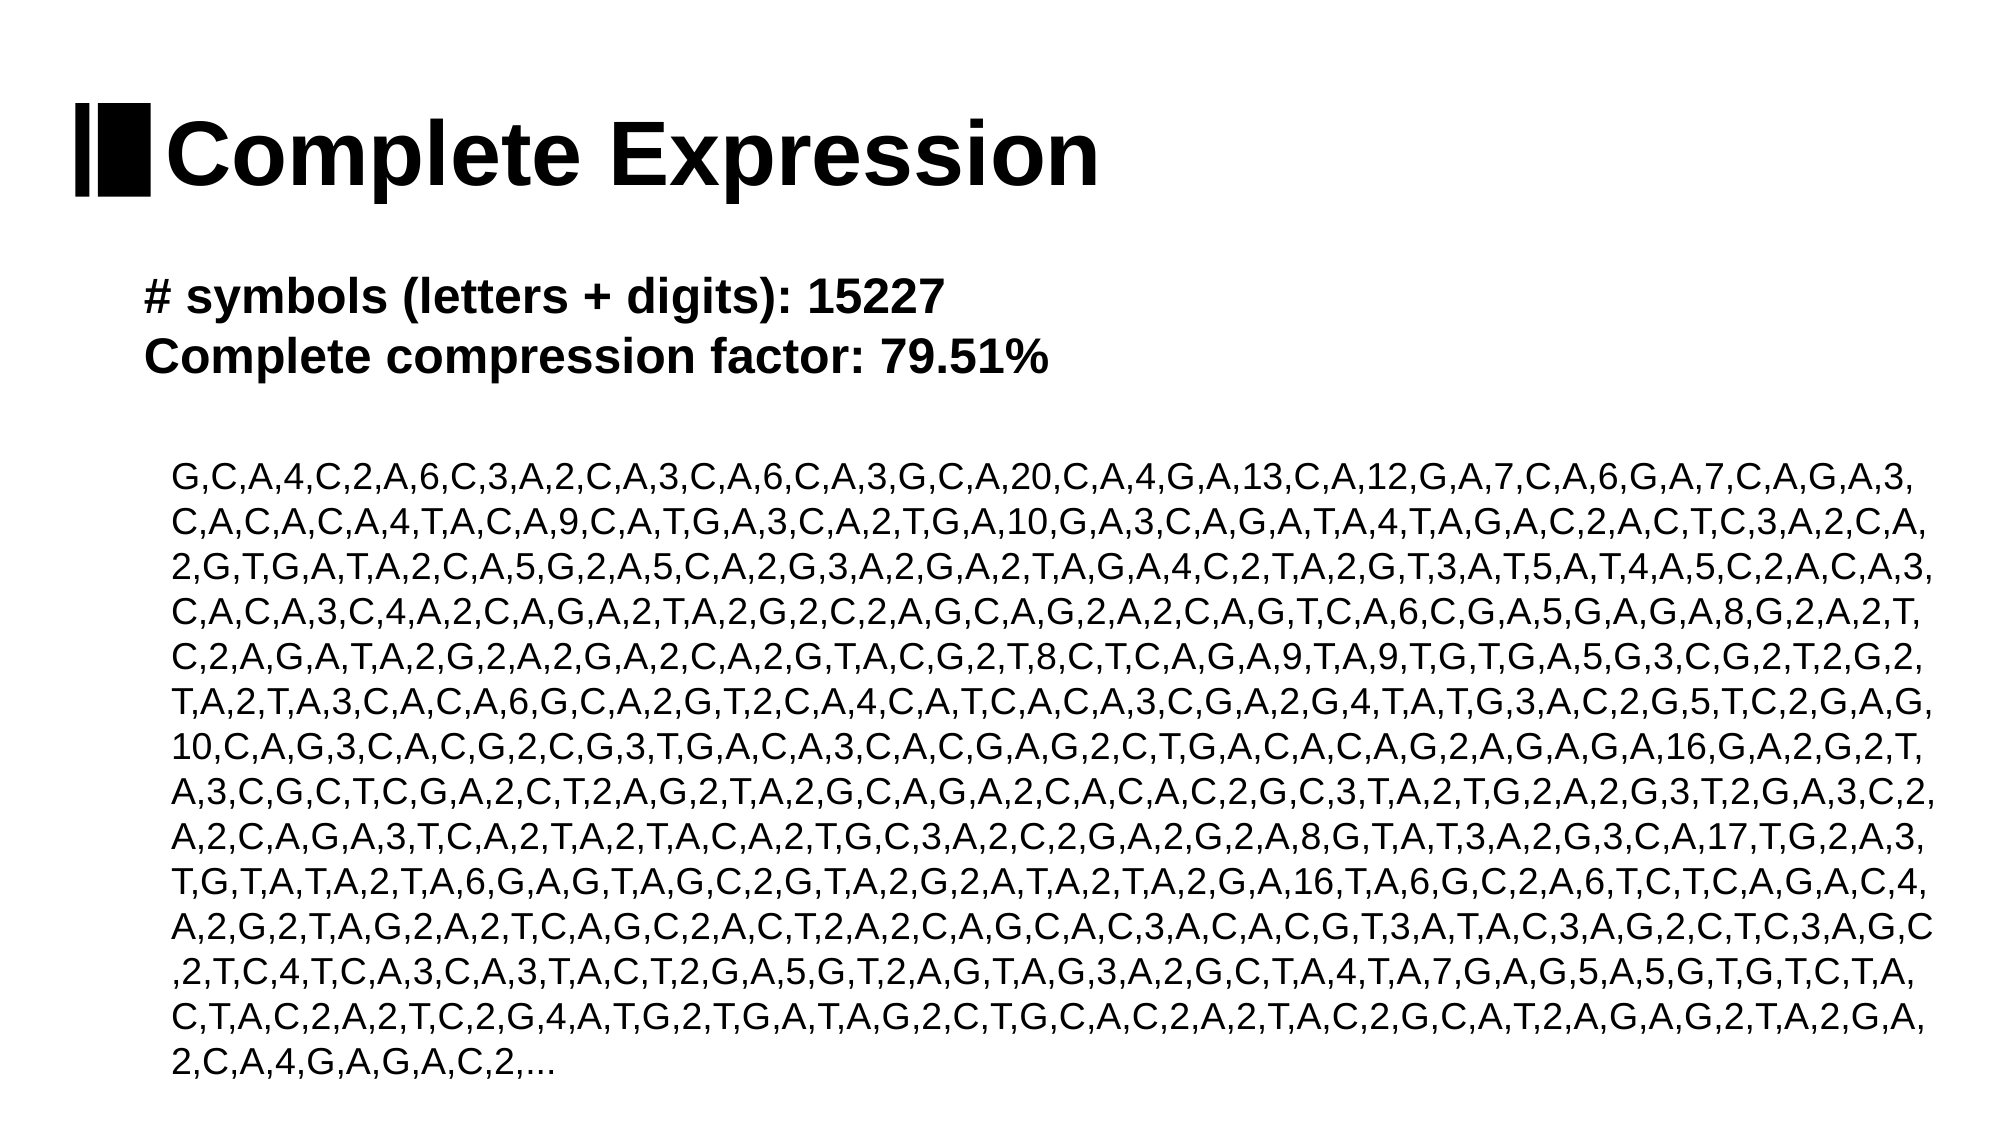

Complete Expression

# symbols (letters + digits): 15227
Complete compression factor: 79.51%
G,C,A,4,C,2,A,6,C,3,A,2,C,A,3,C,A,6,C,A,3,G,C,A,20,C,A,4,G,A,13,C,A,12,G,A,7,C,A,6,G,A,7,C,A,G,A,3,C,A,C,A,C,A,4,T,A,C,A,9,C,A,T,G,A,3,C,A,2,T,G,A,10,G,A,3,C,A,G,A,T,A,4,T,A,G,A,C,2,A,C,T,C,3,A,2,C,A,2,G,T,G,A,T,A,2,C,A,5,G,2,A,5,C,A,2,G,3,A,2,G,A,2,T,A,G,A,4,C,2,T,A,2,G,T,3,A,T,5,A,T,4,A,5,C,2,A,C,A,3,C,A,C,A,3,C,4,A,2,C,A,G,A,2,T,A,2,G,2,C,2,A,G,C,A,G,2,A,2,C,A,G,T,C,A,6,C,G,A,5,G,A,G,A,8,G,2,A,2,T,C,2,A,G,A,T,A,2,G,2,A,2,G,A,2,C,A,2,G,T,A,C,G,2,T,8,C,T,C,A,G,A,9,T,A,9,T,G,T,G,A,5,G,3,C,G,2,T,2,G,2,T,A,2,T,A,3,C,A,C,A,6,G,C,A,2,G,T,2,C,A,4,C,A,T,C,A,C,A,3,C,G,A,2,G,4,T,A,T,G,3,A,C,2,G,5,T,C,2,G,A,G,10,C,A,G,3,C,A,C,G,2,C,G,3,T,G,A,C,A,3,C,A,C,G,A,G,2,C,T,G,A,C,A,C,A,G,2,A,G,A,G,A,16,G,A,2,G,2,T,A,3,C,G,C,T,C,G,A,2,C,T,2,A,G,2,T,A,2,G,C,A,G,A,2,C,A,C,A,C,2,G,C,3,T,A,2,T,G,2,A,2,G,3,T,2,G,A,3,C,2,A,2,C,A,G,A,3,T,C,A,2,T,A,2,T,A,C,A,2,T,G,C,3,A,2,C,2,G,A,2,G,2,A,8,G,T,A,T,3,A,2,G,3,C,A,17,T,G,2,A,3,T,G,T,A,T,A,2,T,A,6,G,A,G,T,A,G,C,2,G,T,A,2,G,2,A,T,A,2,T,A,2,G,A,16,T,A,6,G,C,2,A,6,T,C,T,C,A,G,A,C,4,A,2,G,2,T,A,G,2,A,2,T,C,A,G,C,2,A,C,T,2,A,2,C,A,G,C,A,C,3,A,C,A,C,G,T,3,A,T,A,C,3,A,G,2,C,T,C,3,A,G,C,2,T,C,4,T,C,A,3,C,A,3,T,A,C,T,2,G,A,5,G,T,2,A,G,T,A,G,3,A,2,G,C,T,A,4,T,A,7,G,A,G,5,A,5,G,T,G,T,C,T,A,C,T,A,C,2,A,2,T,C,2,G,4,A,T,G,2,T,G,A,T,A,G,2,C,T,G,C,A,C,2,A,2,T,A,C,2,G,C,A,T,2,A,G,A,G,2,T,A,2,G,A,2,C,A,4,G,A,G,A,C,2,...